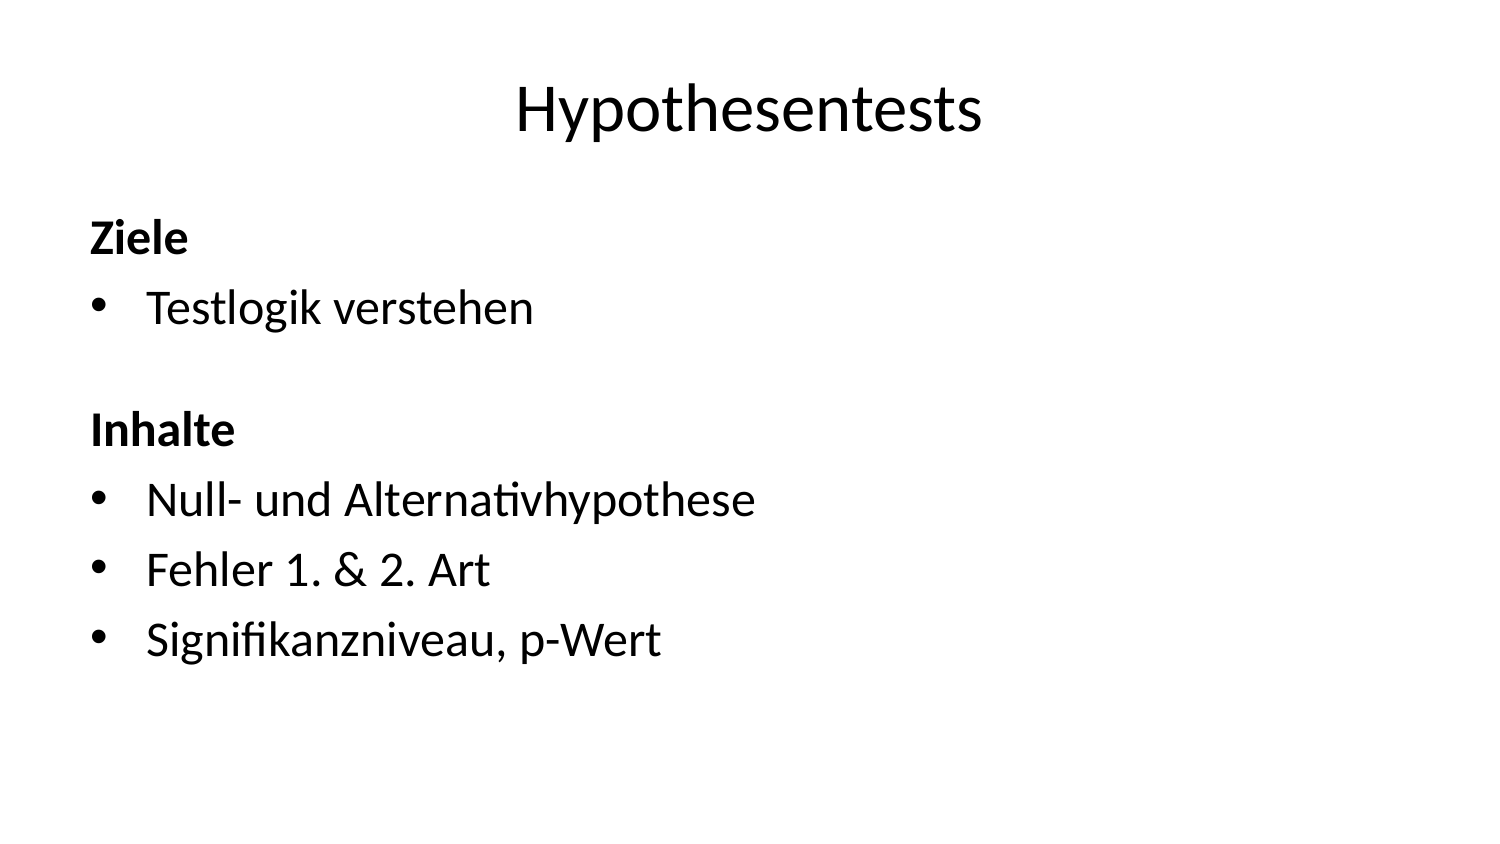

# Hypothesentests
Ziele
Testlogik verstehen
Inhalte
Null- und Alternativhypothese
Fehler 1. & 2. Art
Signifikanzniveau, p-Wert